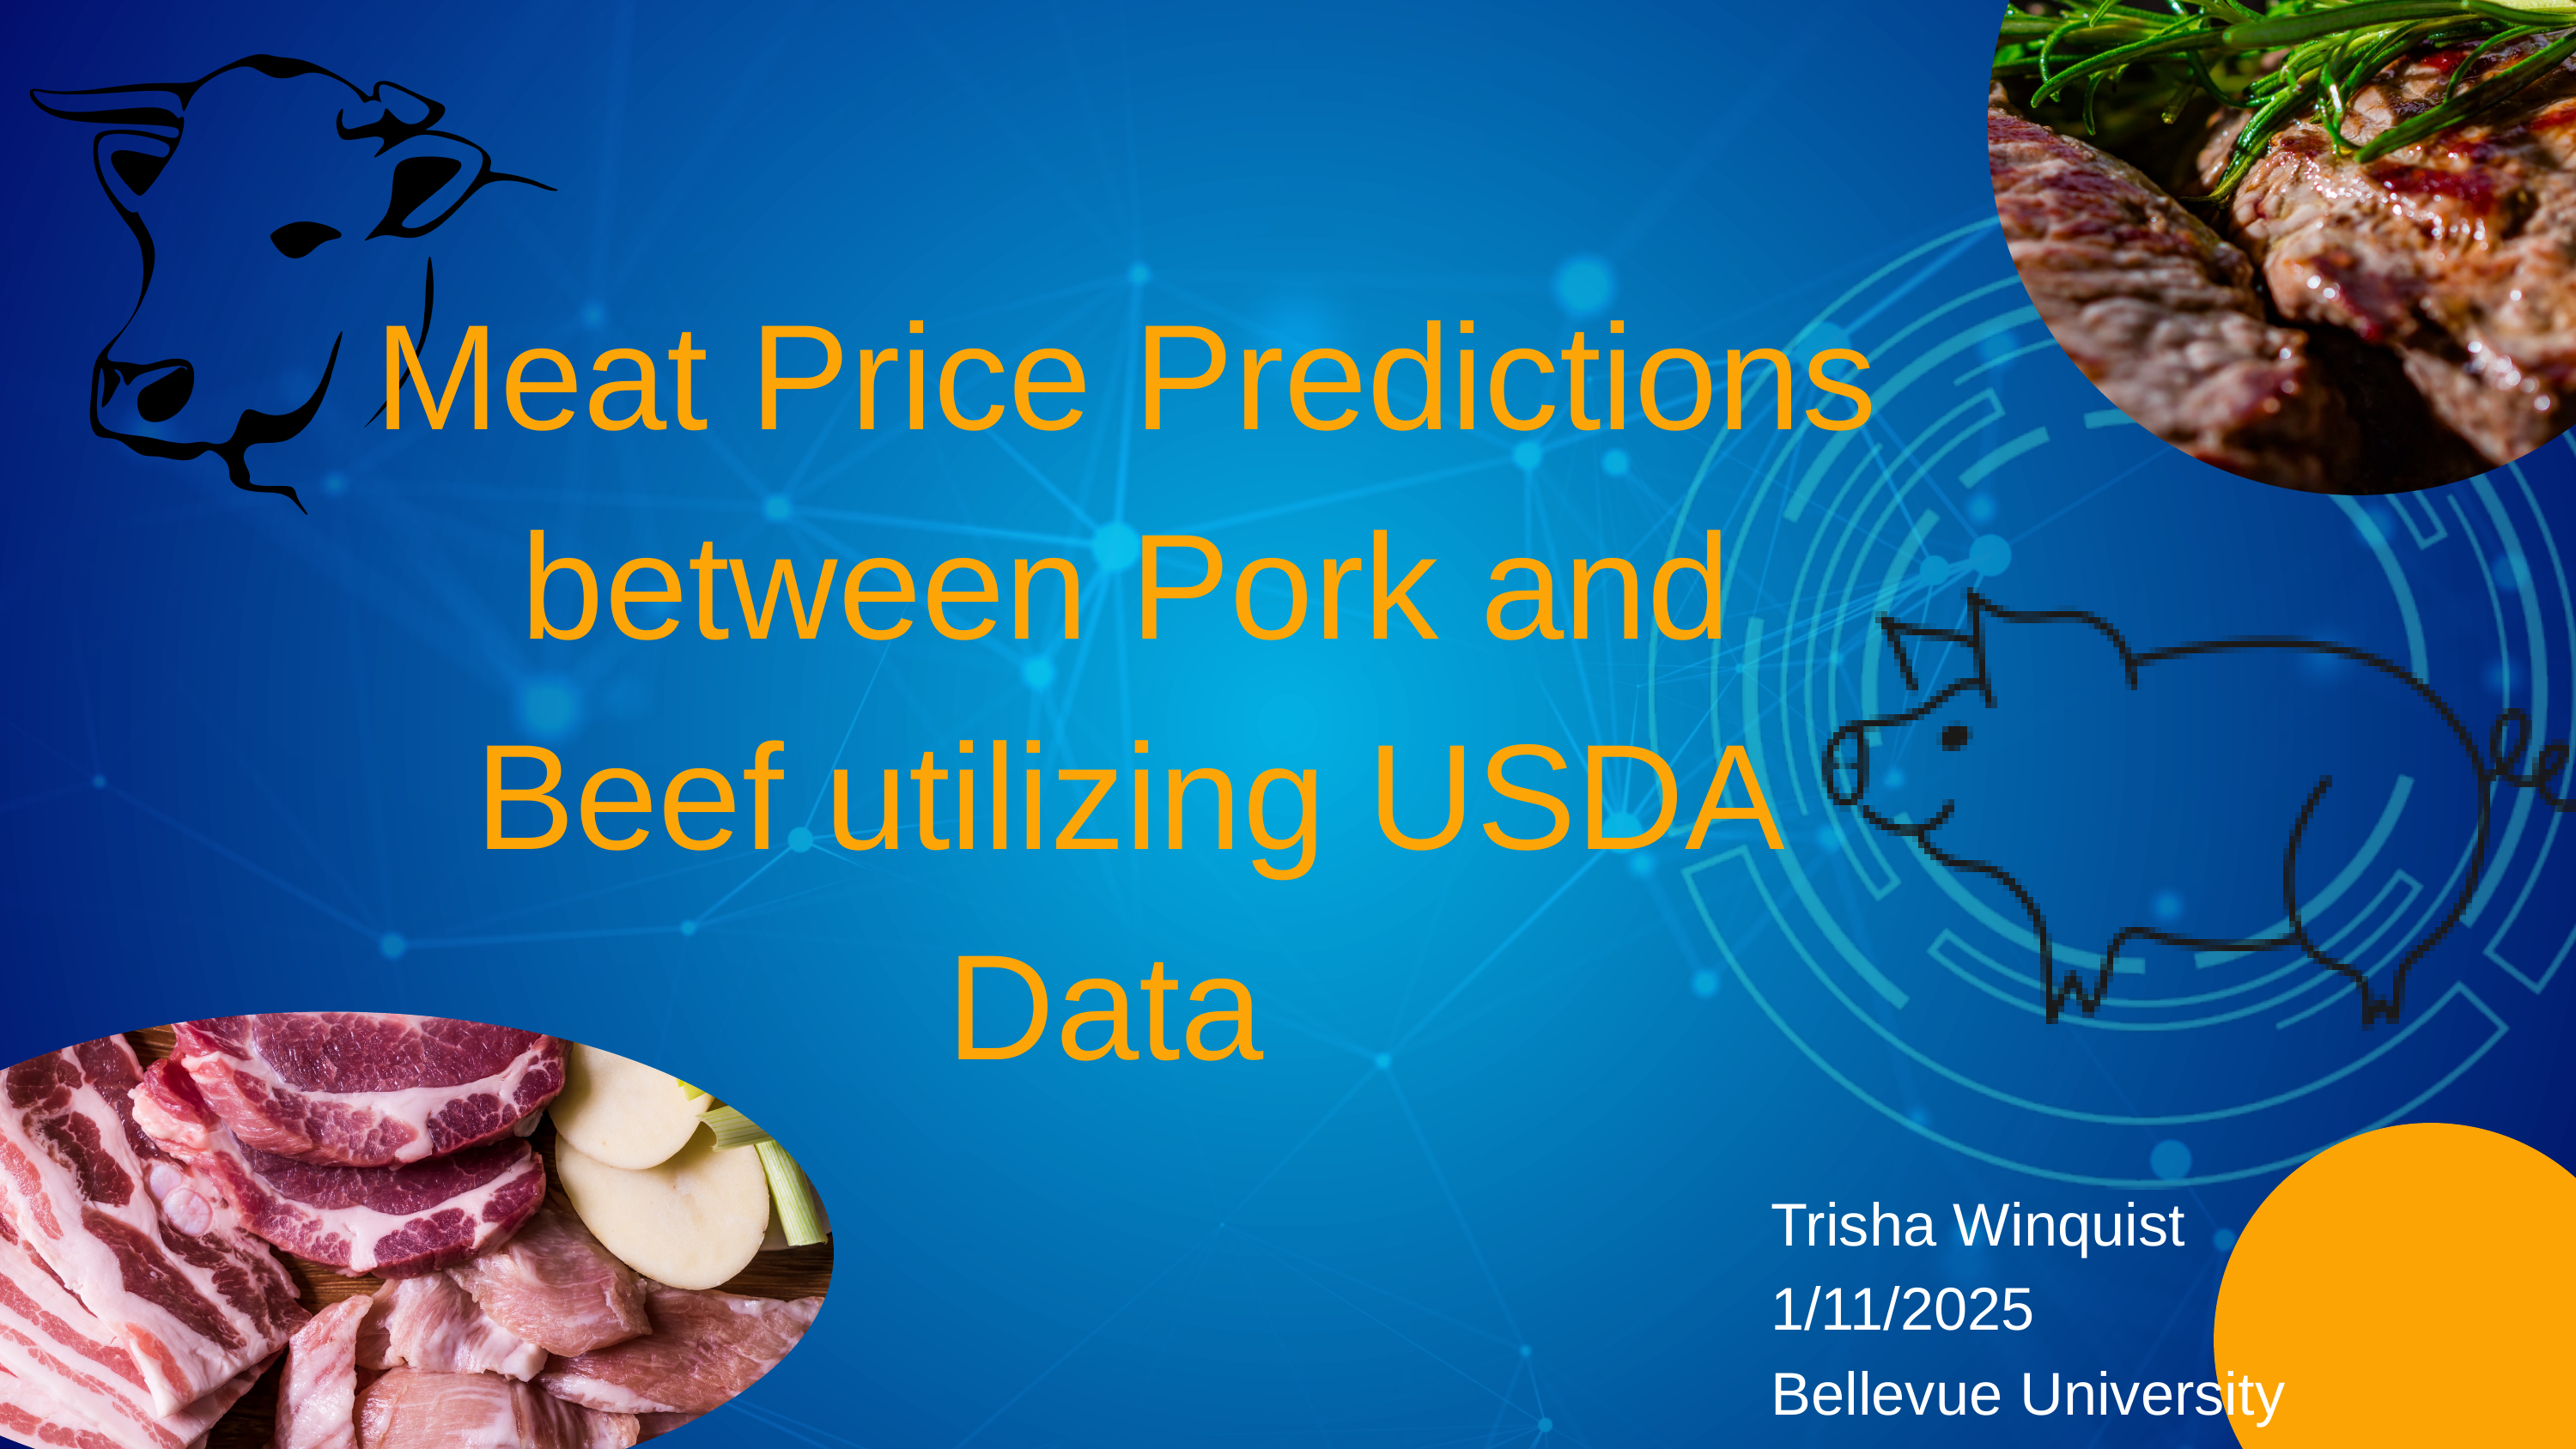

Meat Price Predictions between Pork and Beef utilizing USDA Data

Trisha Winquist
1/11/2025
Bellevue University